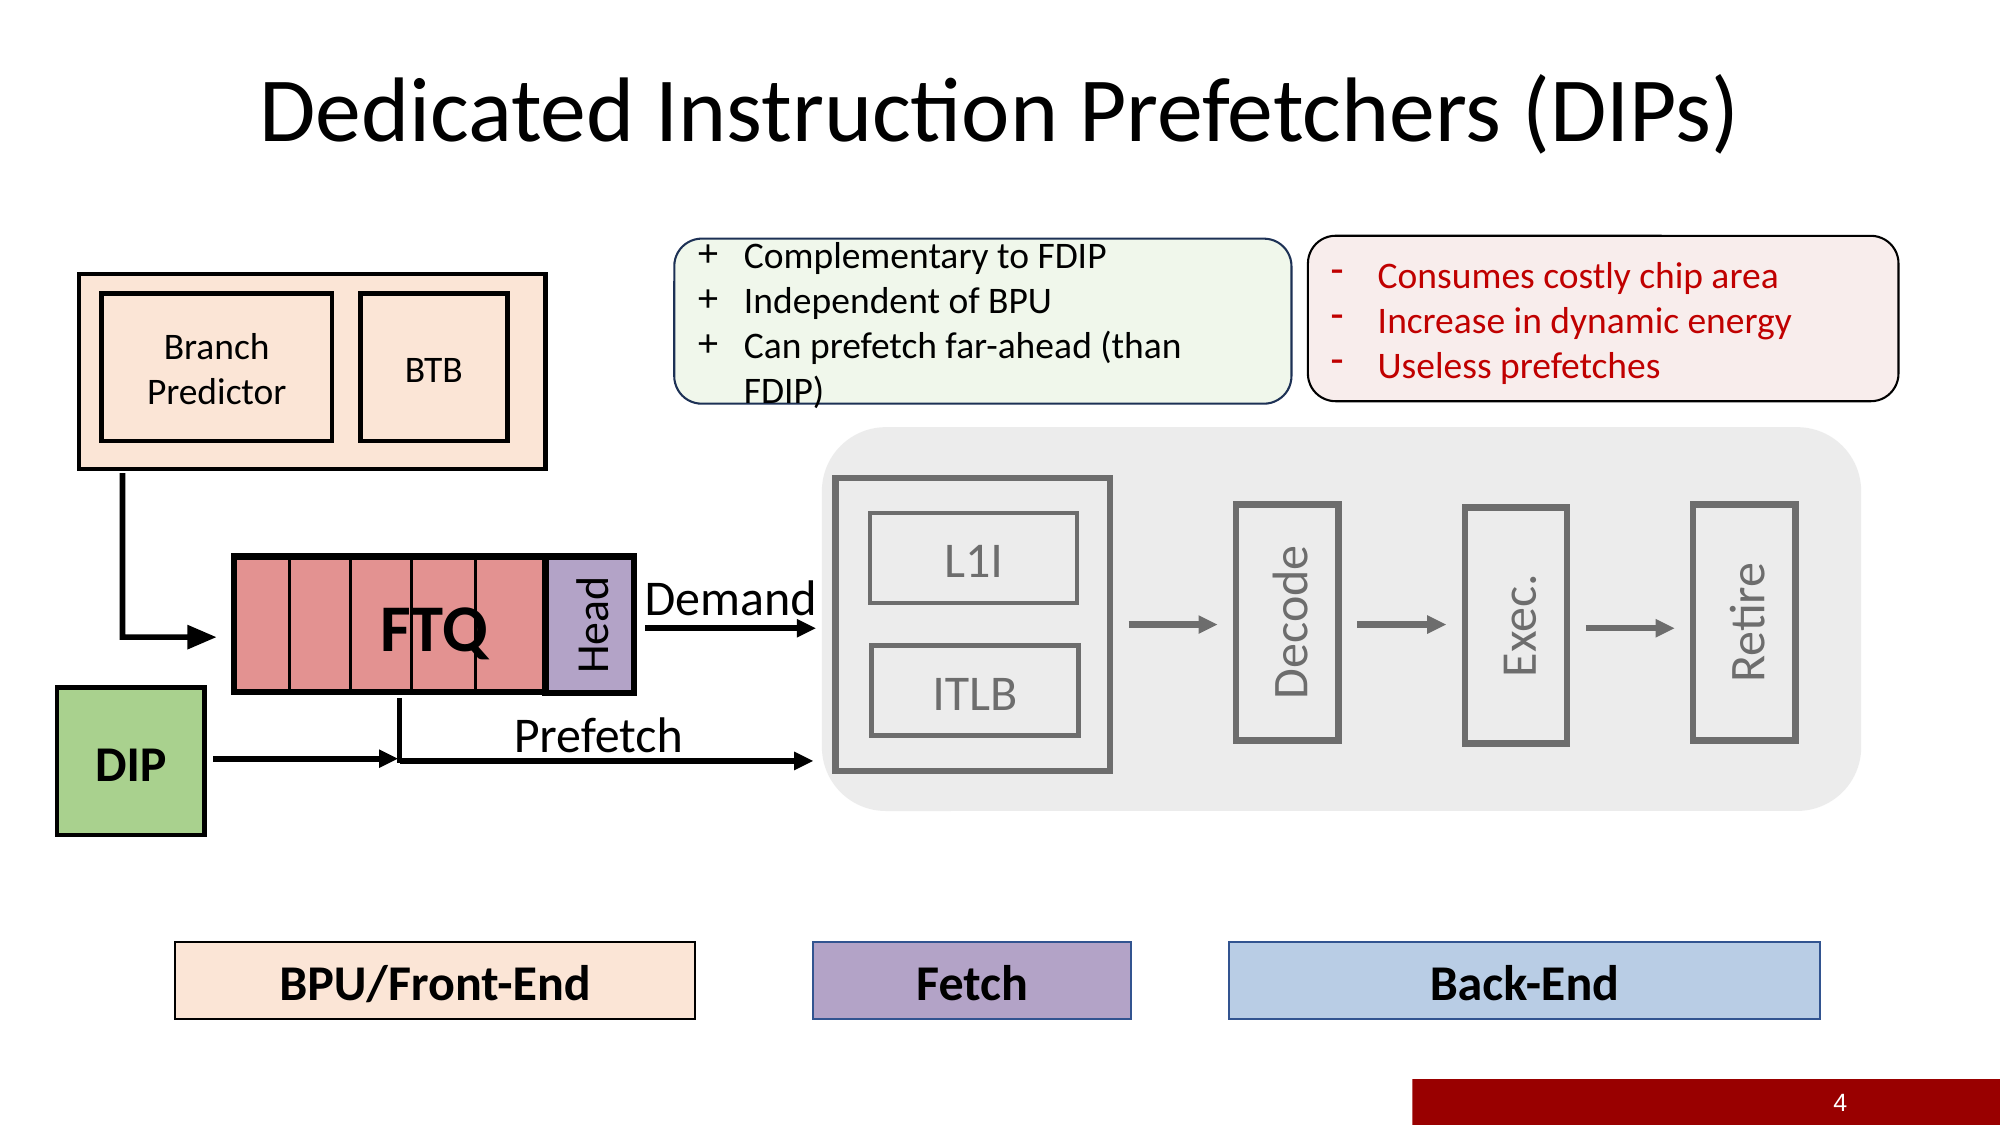

# Dedicated Instruction Prefetchers (DIPs)
Consumes costly chip area
Increase in dynamic energy
Useless prefetches
Complementary to FDIP
Independent of BPU
Can prefetch far-ahead (than FDIP)

Branch Predictor
BTB

L1I

FTQ
Demand
Decode
Retire
Exec.
Head
ITLB
DIP
Prefetch
BPU/Front-End
Fetch
Back-End